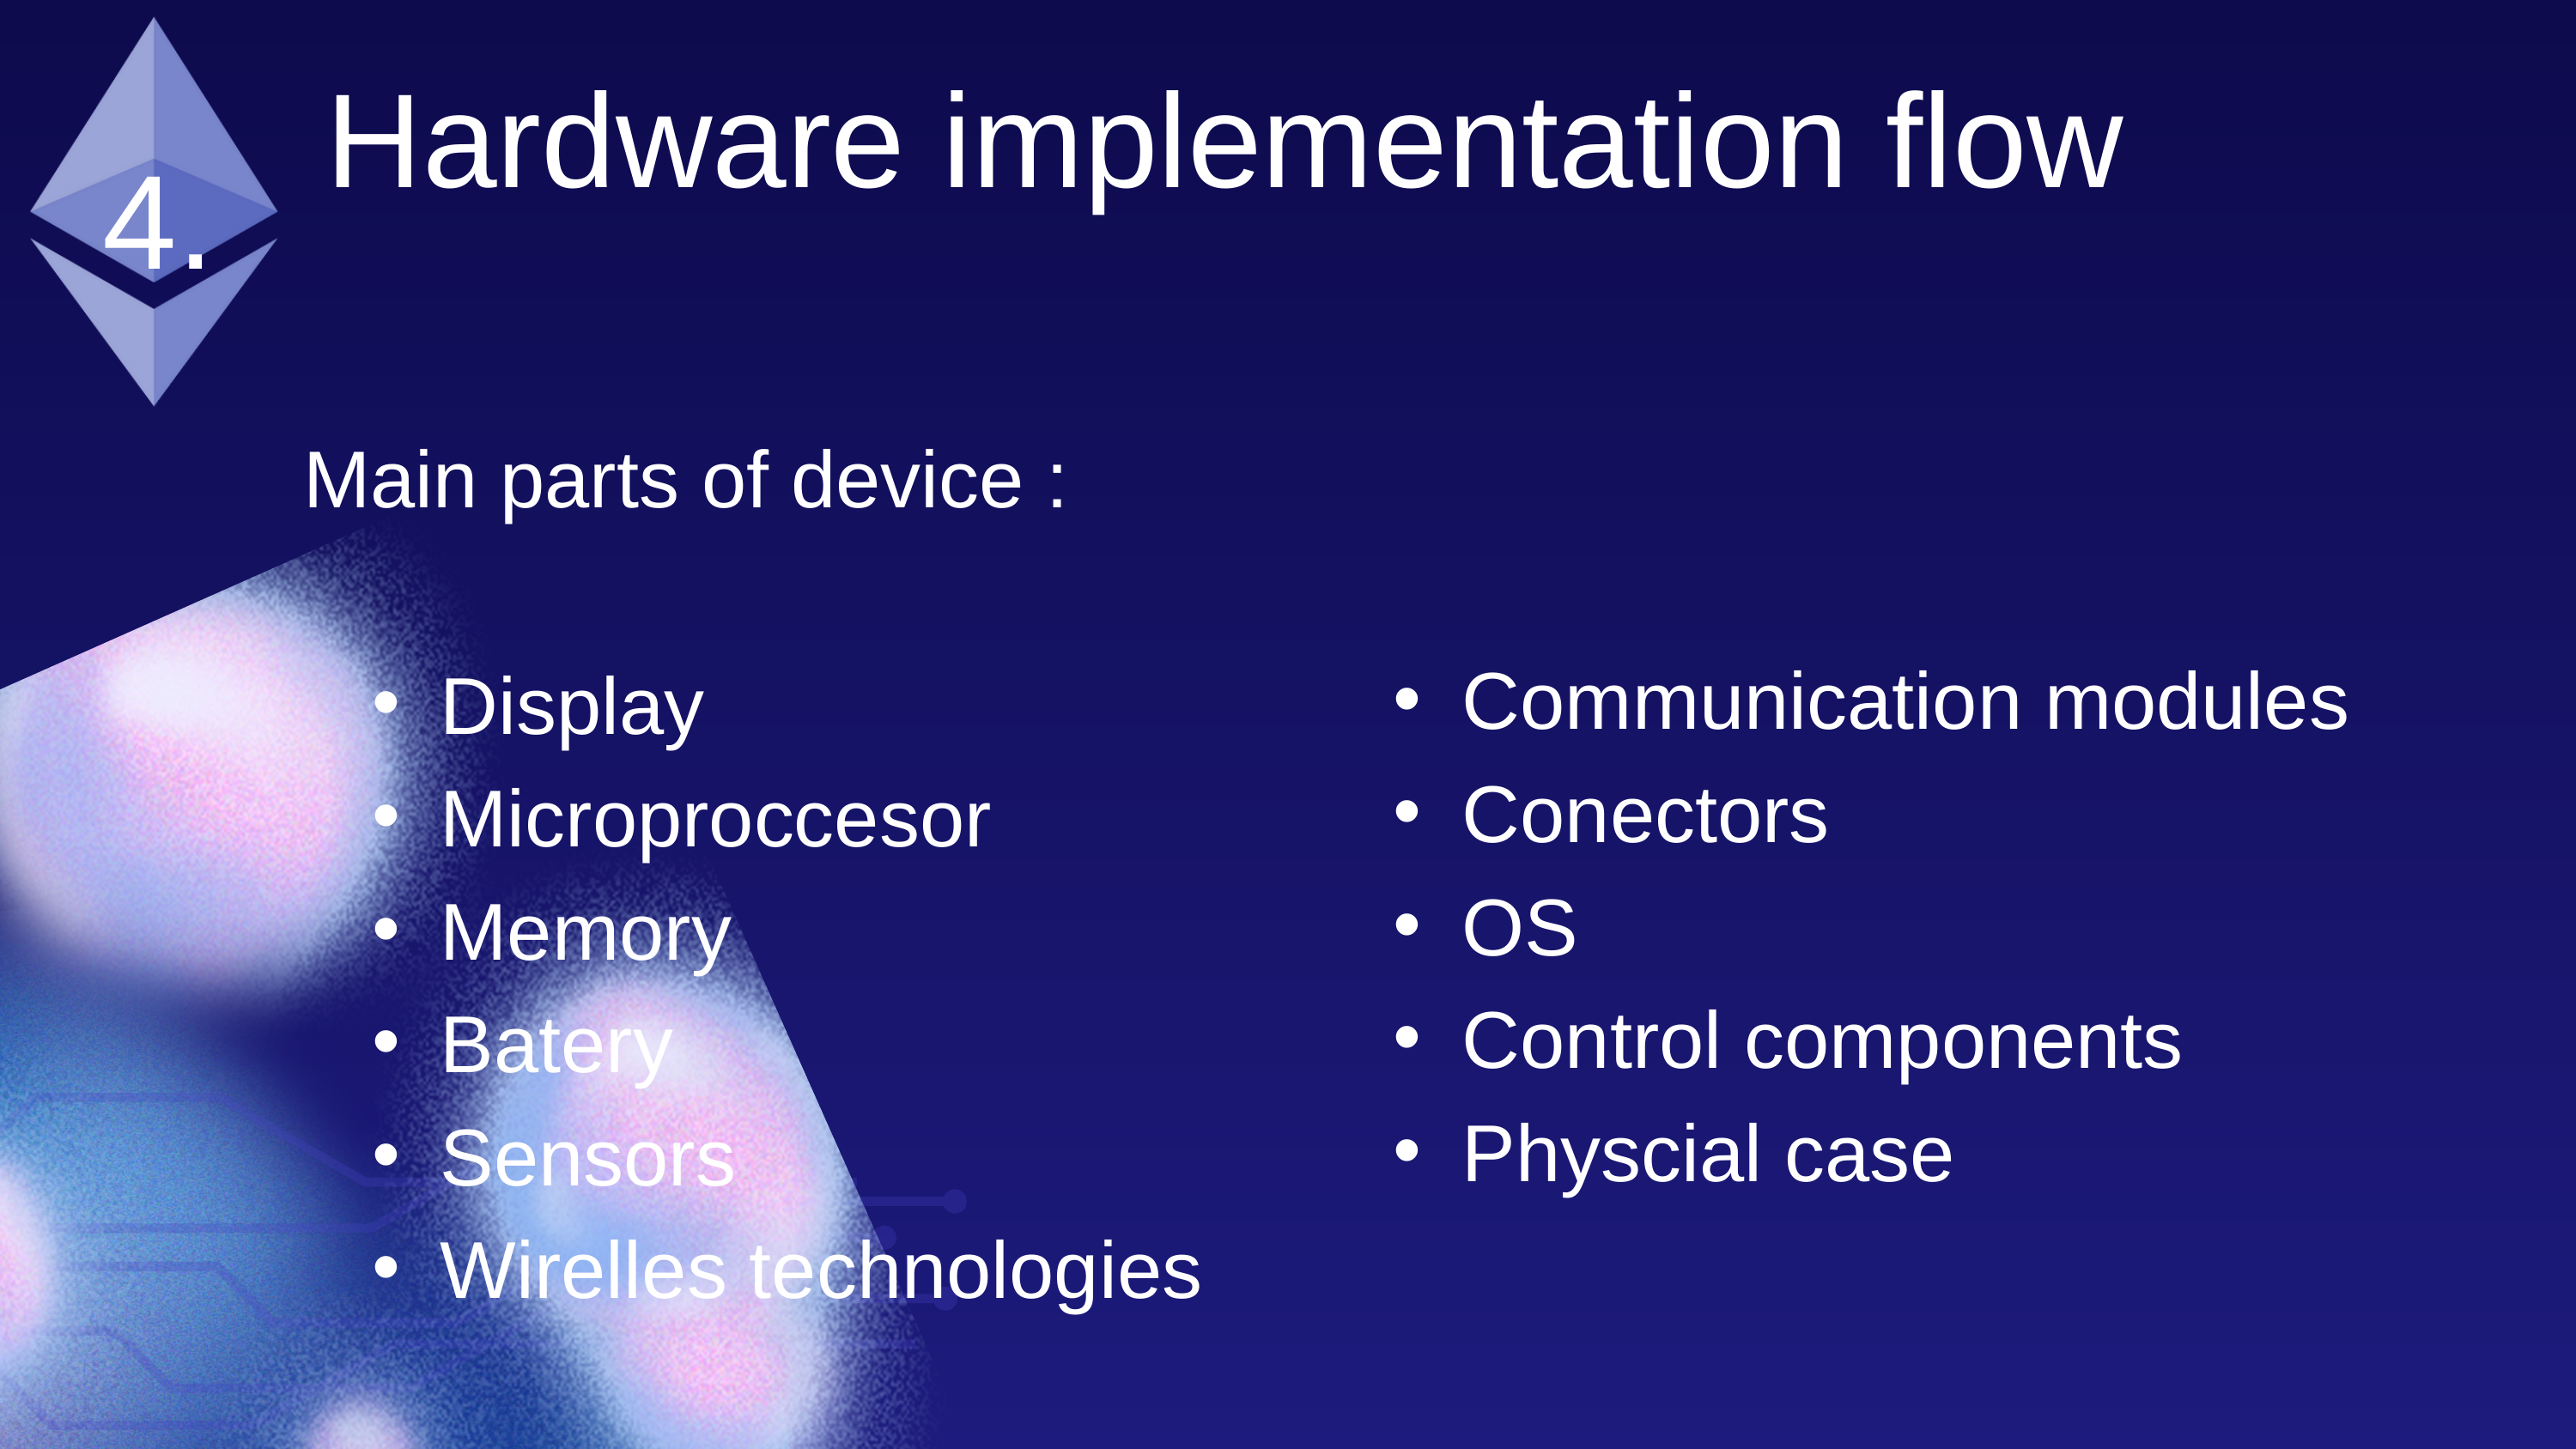

Hardware implementation flow
4.
Main parts of device :

Display
Microproccesor
Memory
Batery
Sensors
Wirelles technologies

Communication modules
Conectors
OS
Control components
Physcial case